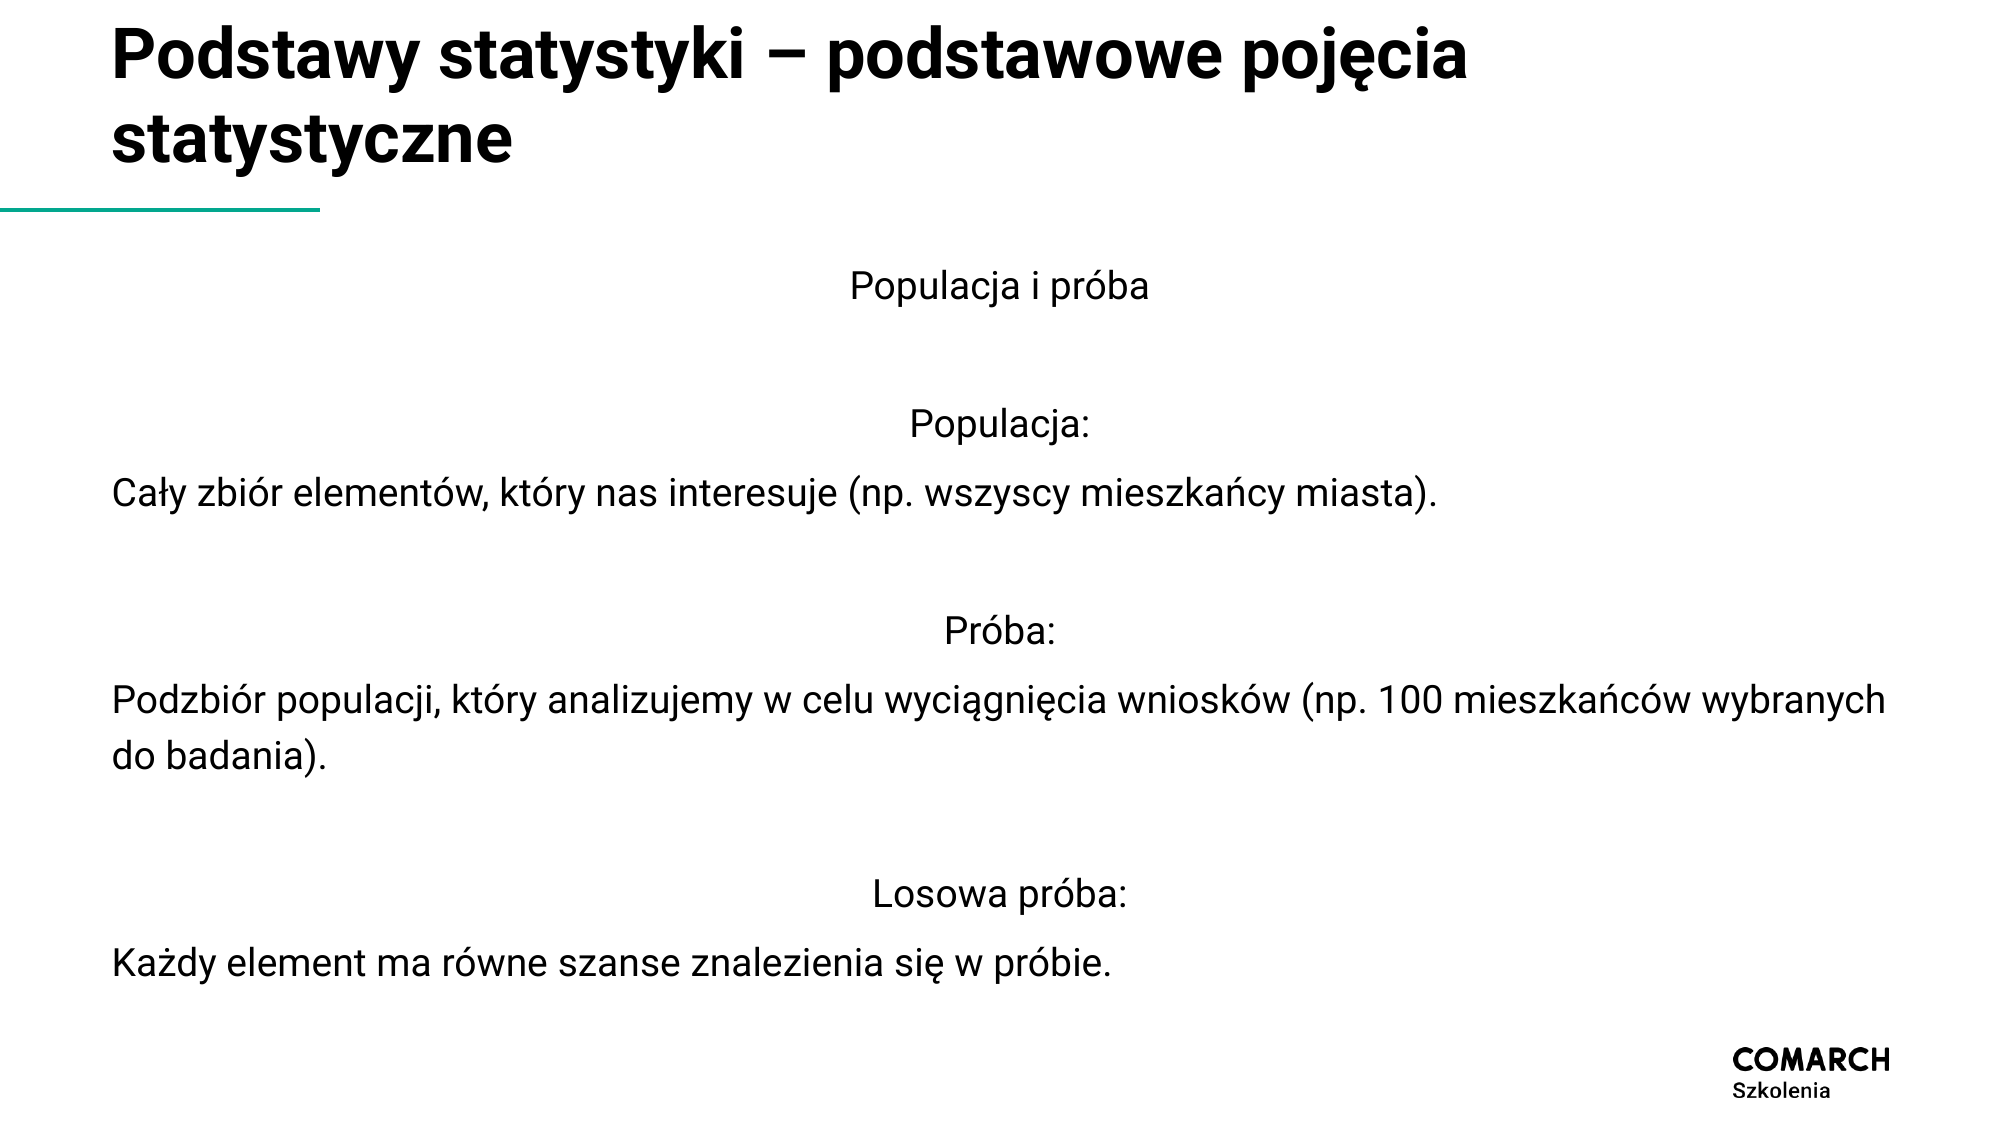

# Podstawy statystyki – podstawowe pojęcia statystyczne
Populacja i próba

Populacja:
Cały zbiór elementów, który nas interesuje (np. wszyscy mieszkańcy miasta).

Próba:
Podzbiór populacji, który analizujemy w celu wyciągnięcia wniosków (np. 100 mieszkańców wybranych do badania).

Losowa próba:
Każdy element ma równe szanse znalezienia się w próbie.